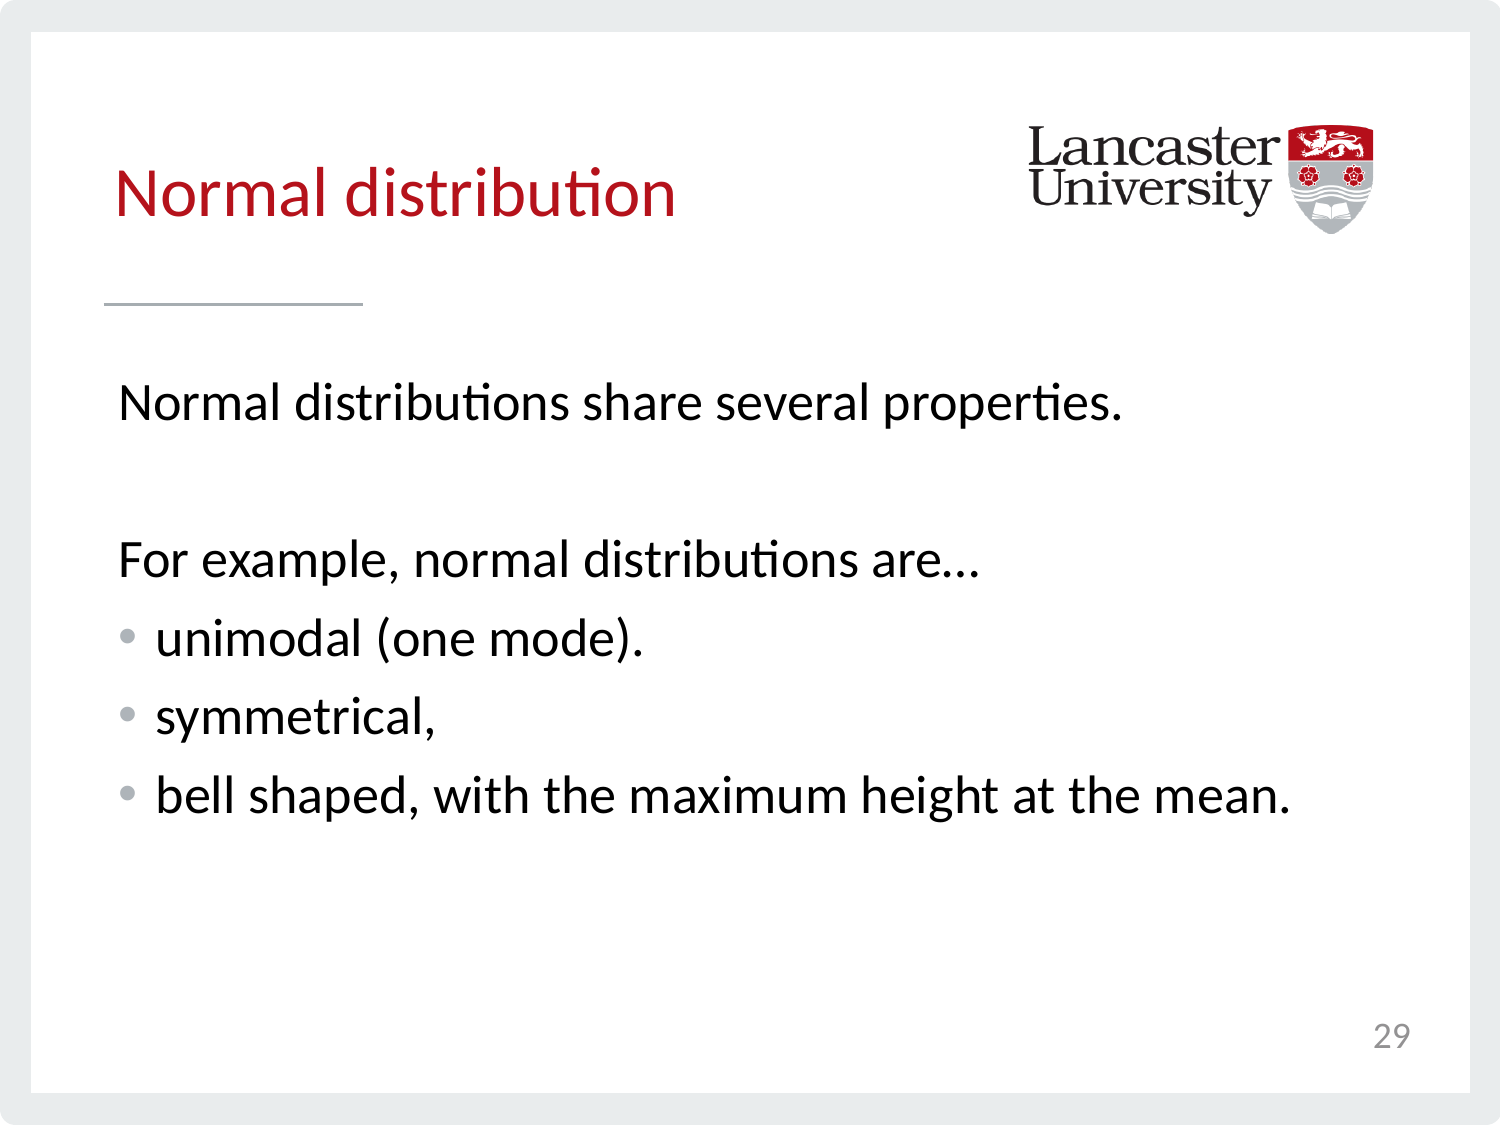

# Normal distribution
Normal distributions share several properties.

For example, normal distributions are…
unimodal (one mode).
symmetrical,
bell shaped, with the maximum height at the mean.
29